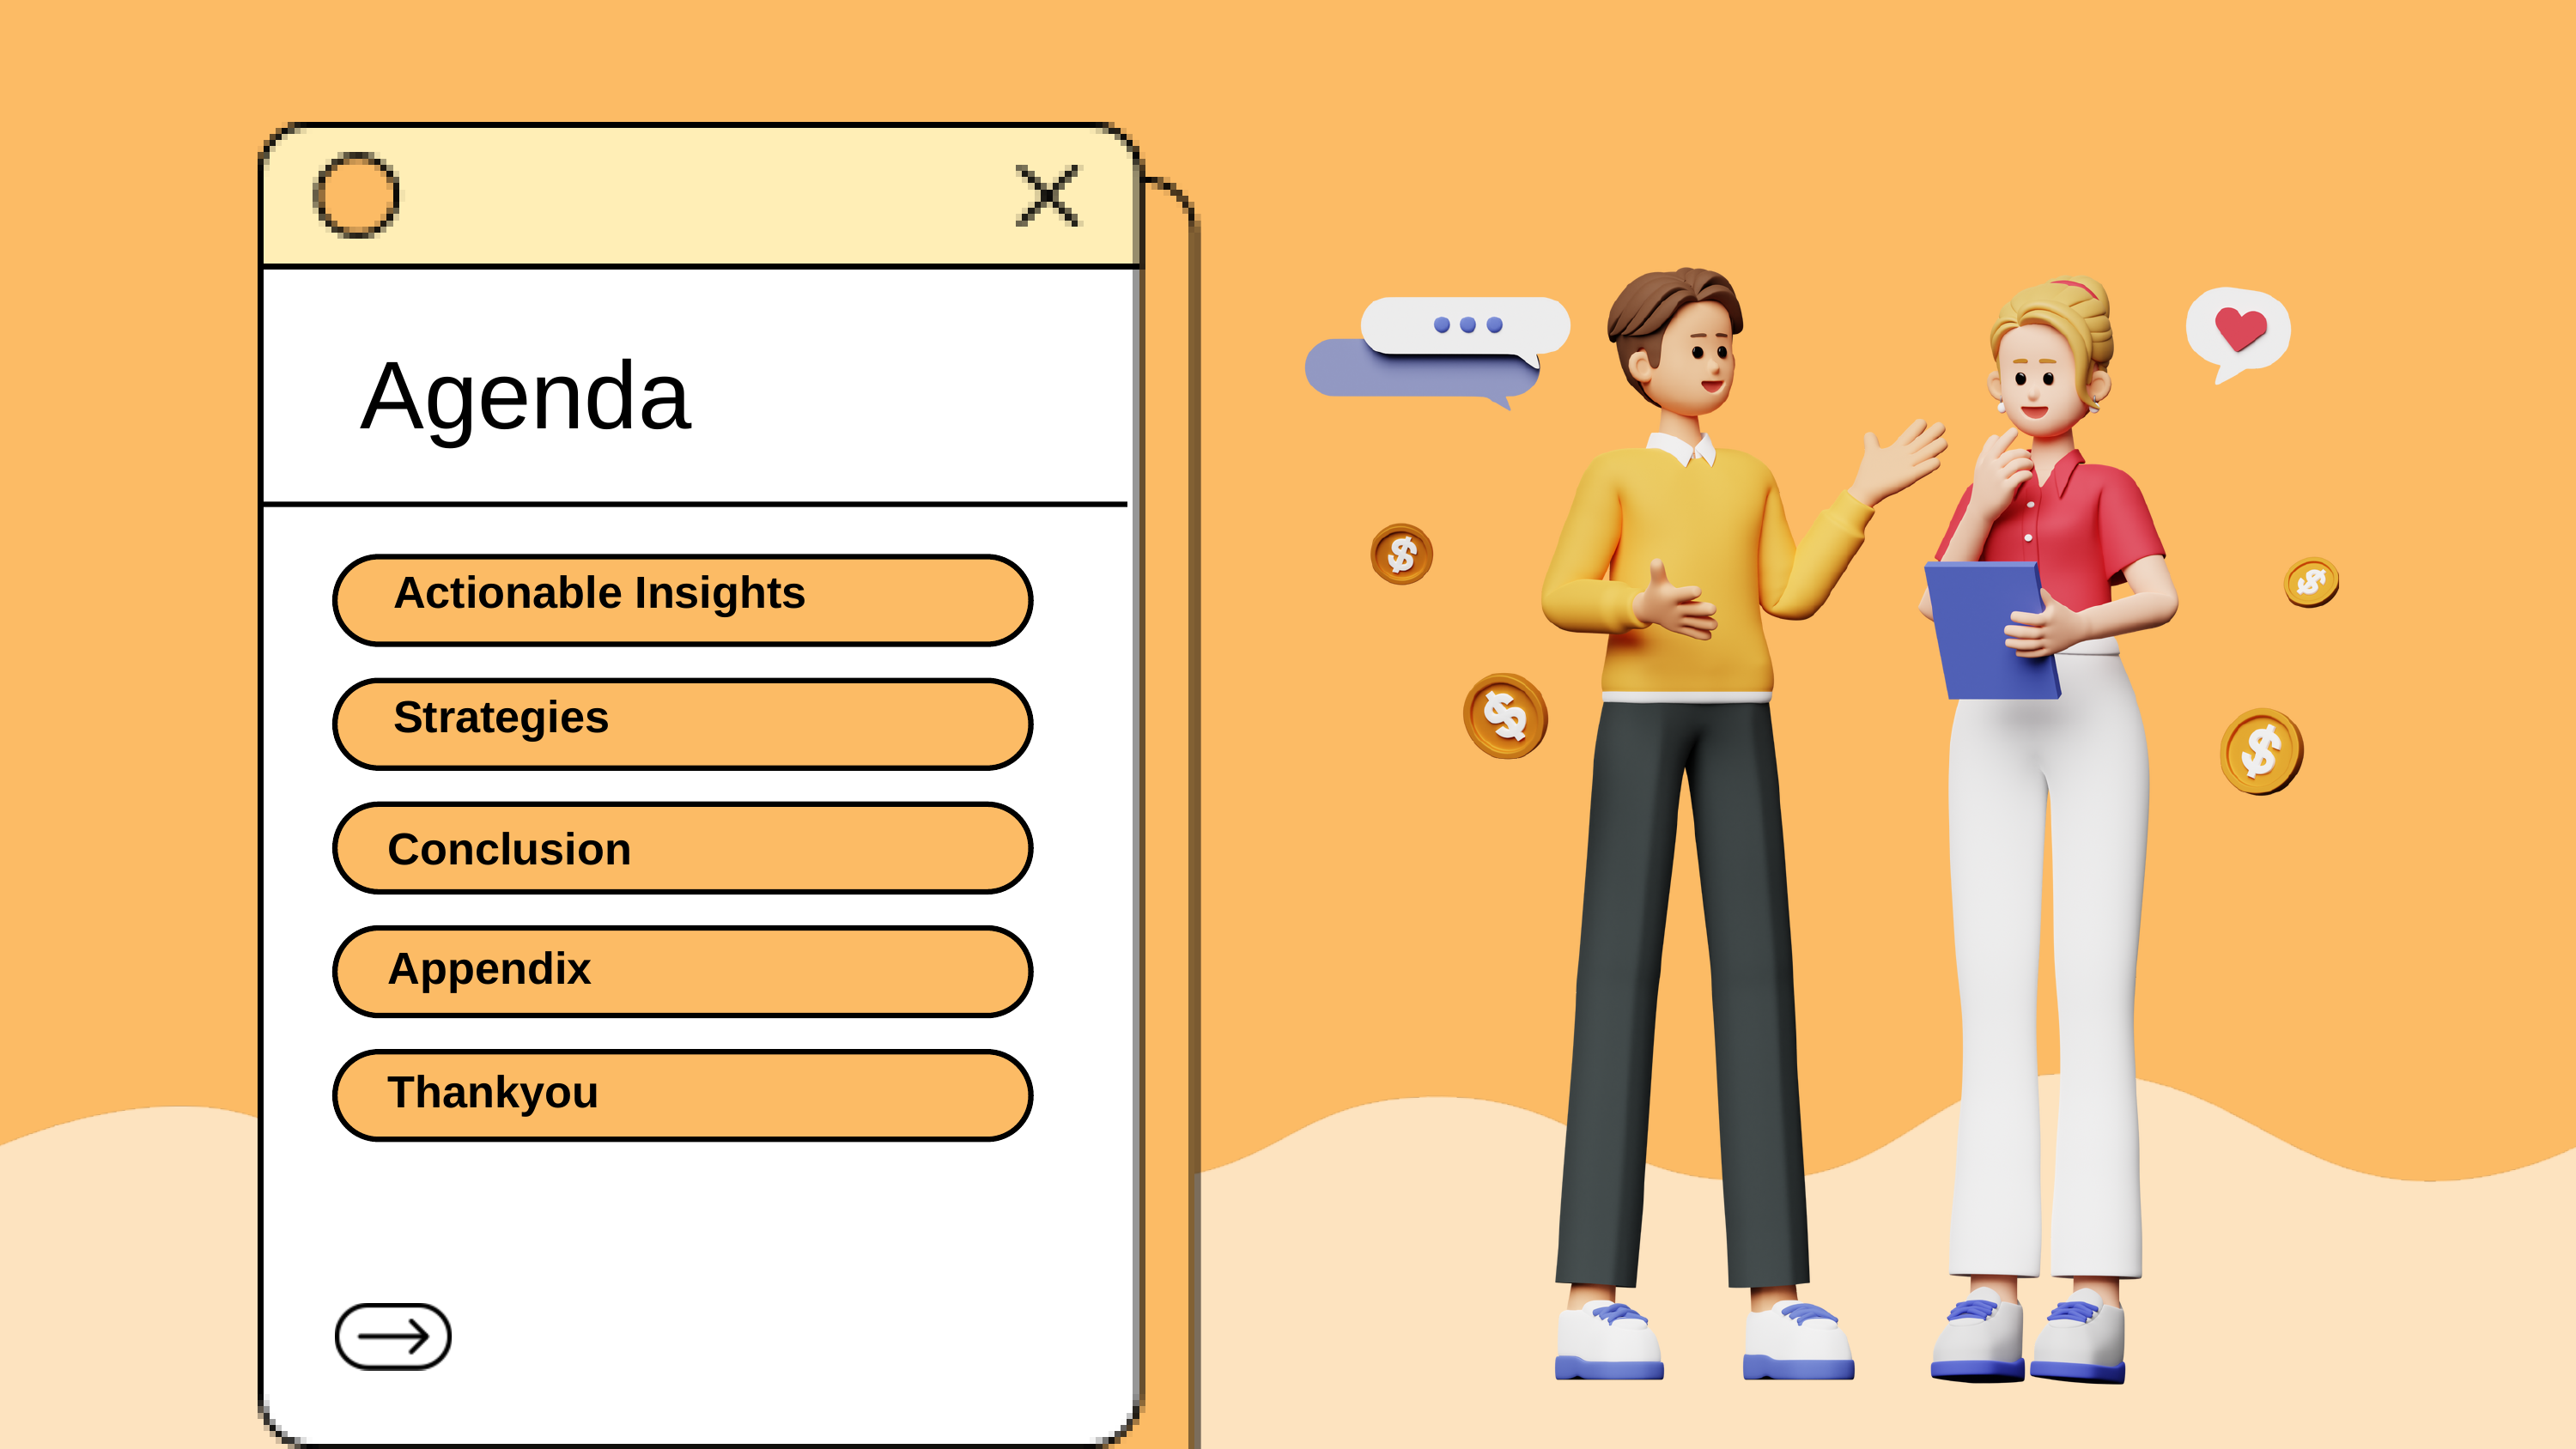

Agenda

Actionable Insights

Strategies

Conclusion

Appendix

Thankyou